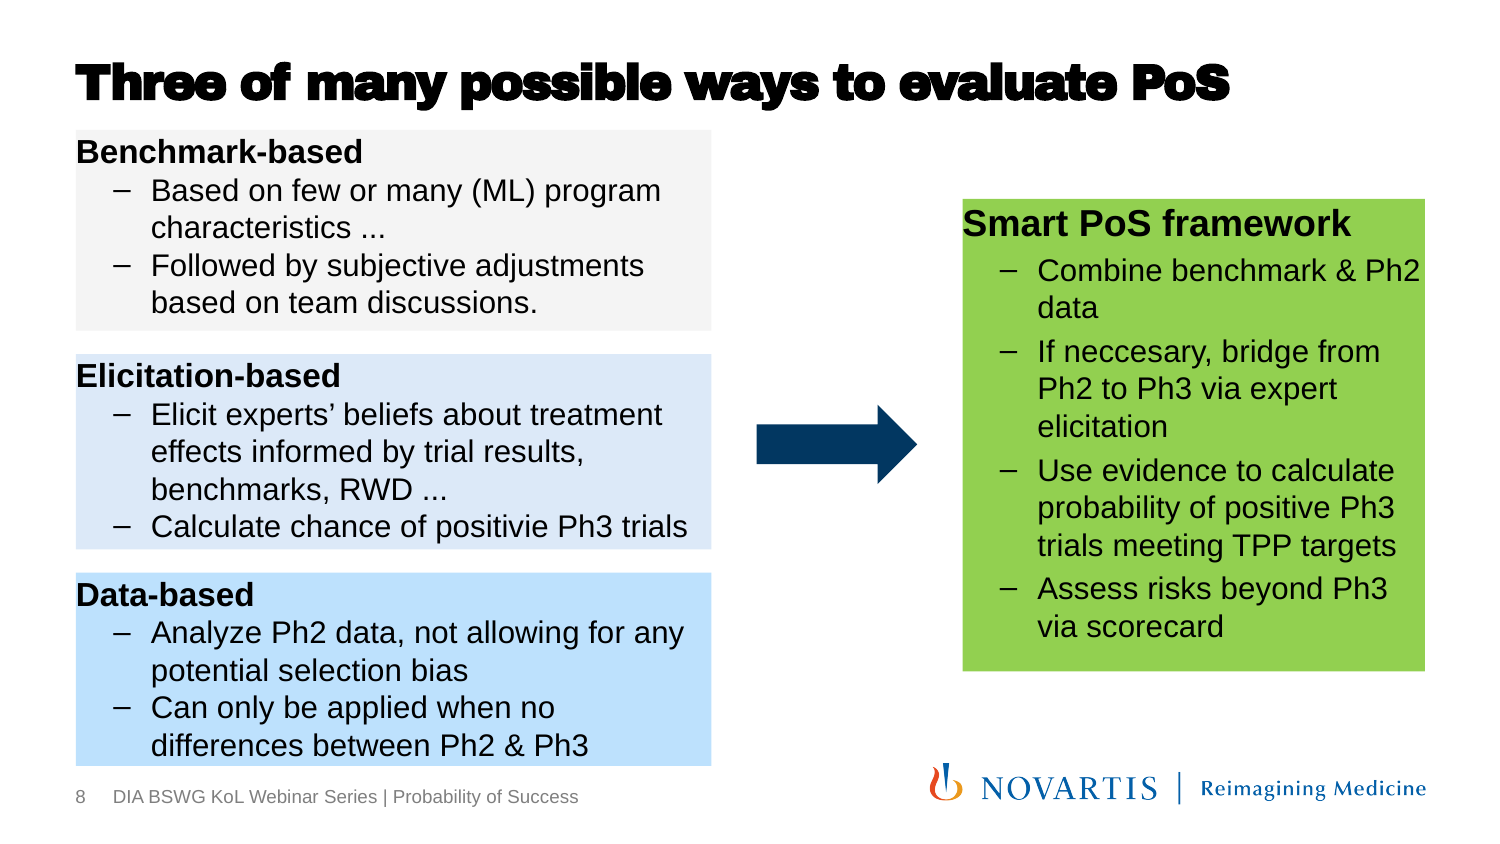

# Three of many possible ways to evaluate PoS
Benchmark-based
Based on few or many (ML) program characteristics ...
Followed by subjective adjustments based on team discussions.
Smart PoS framework
Combine benchmark & Ph2 data
If neccesary, bridge from Ph2 to Ph3 via expert elicitation
Use evidence to calculate probability of positive Ph3 trials meeting TPP targets
Assess risks beyond Ph3 via scorecard
Elicitation-based
Elicit experts’ beliefs about treatment effects informed by trial results, benchmarks, RWD ...
Calculate chance of positivie Ph3 trials

Data-based
Analyze Ph2 data, not allowing for any potential selection bias
Can only be applied when no differences between Ph2 & Ph3
8
DIA BSWG KoL Webinar Series | Probability of Success